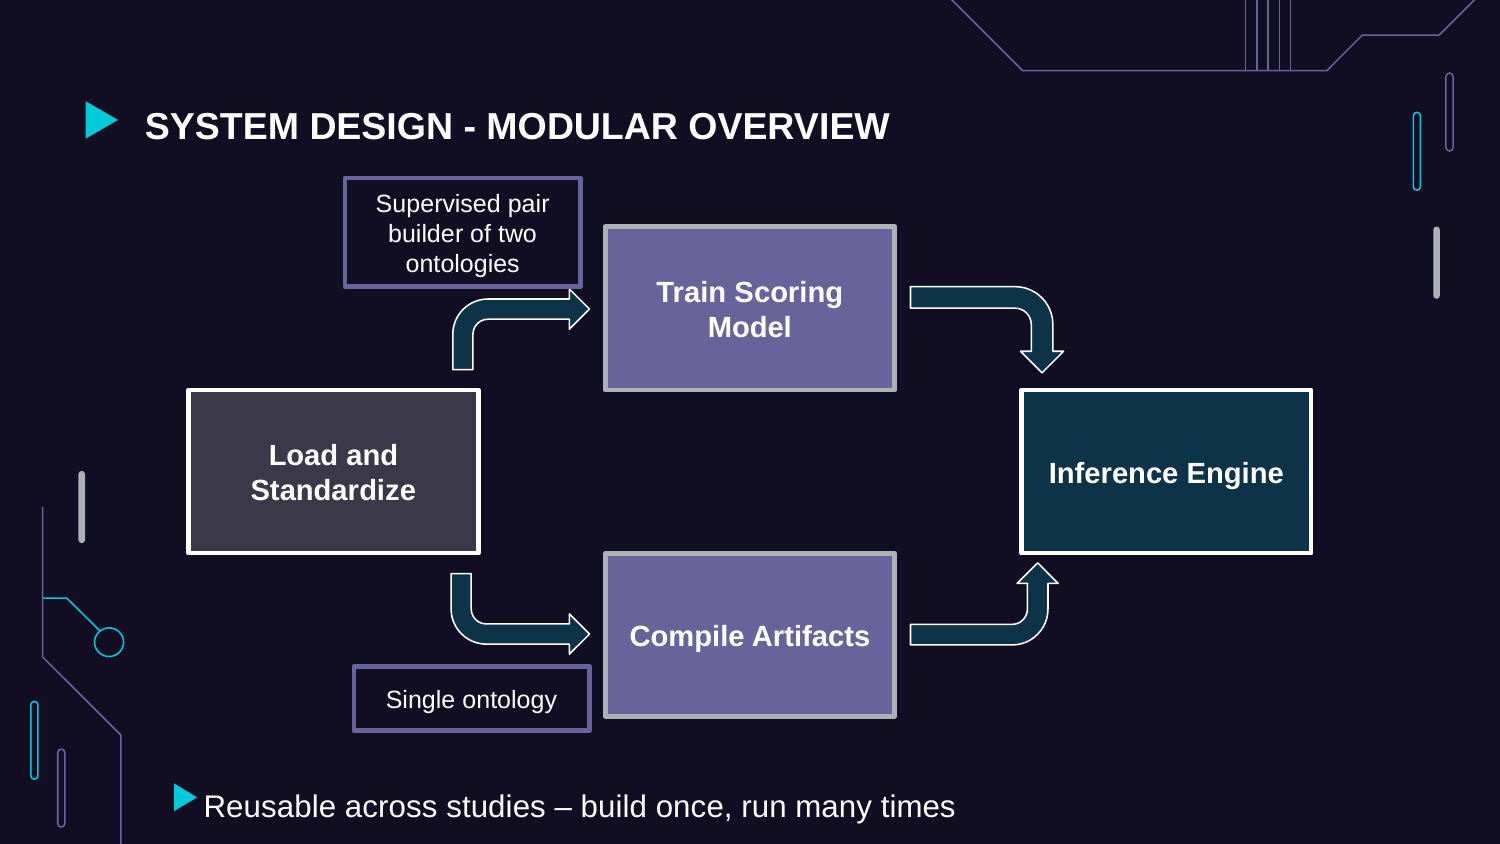

# SYSTEM DESIGN - MODULAR OVERVIEW
Supervised pair builder of two ontologies
Train Scoring Model

Load and Standardize
Inference Engine

Compile Artifacts

Single ontology
Reusable across studies – build once, run many times